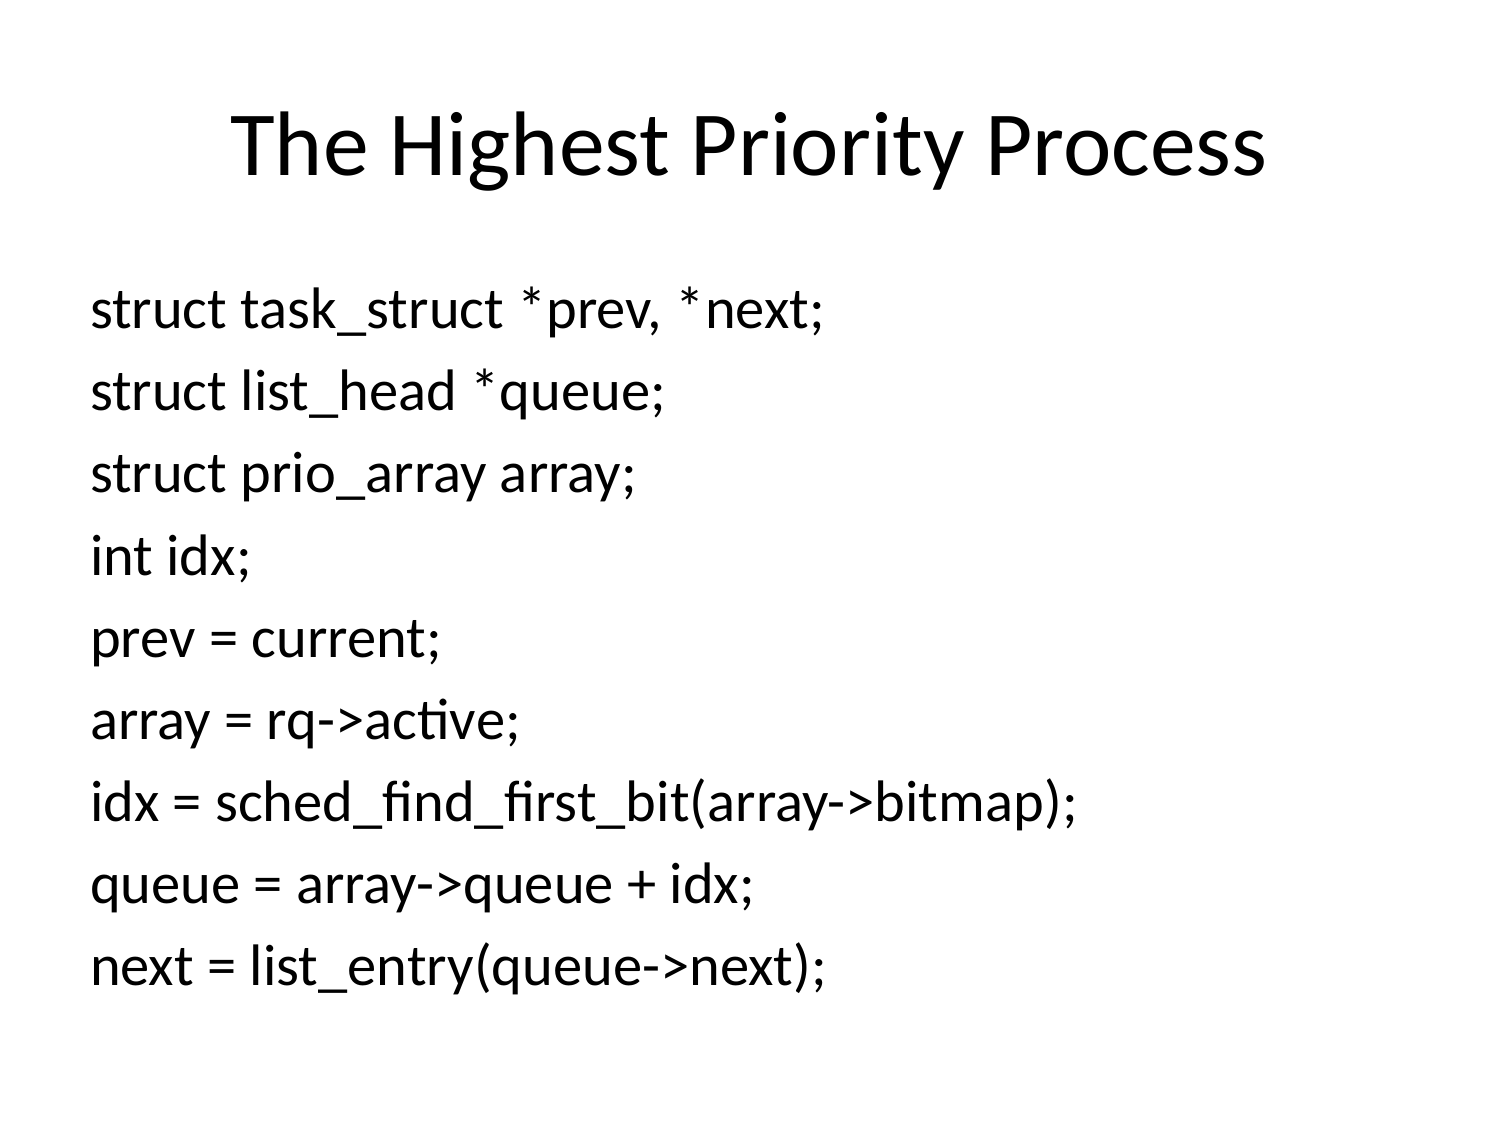

# The Highest Priority Process
struct task_struct *prev, *next;
struct list_head *queue;
struct prio_array array;
int idx;
prev = current;
array = rq->active;
idx = sched_find_first_bit(array->bitmap);
queue = array->queue + idx;
next = list_entry(queue->next);